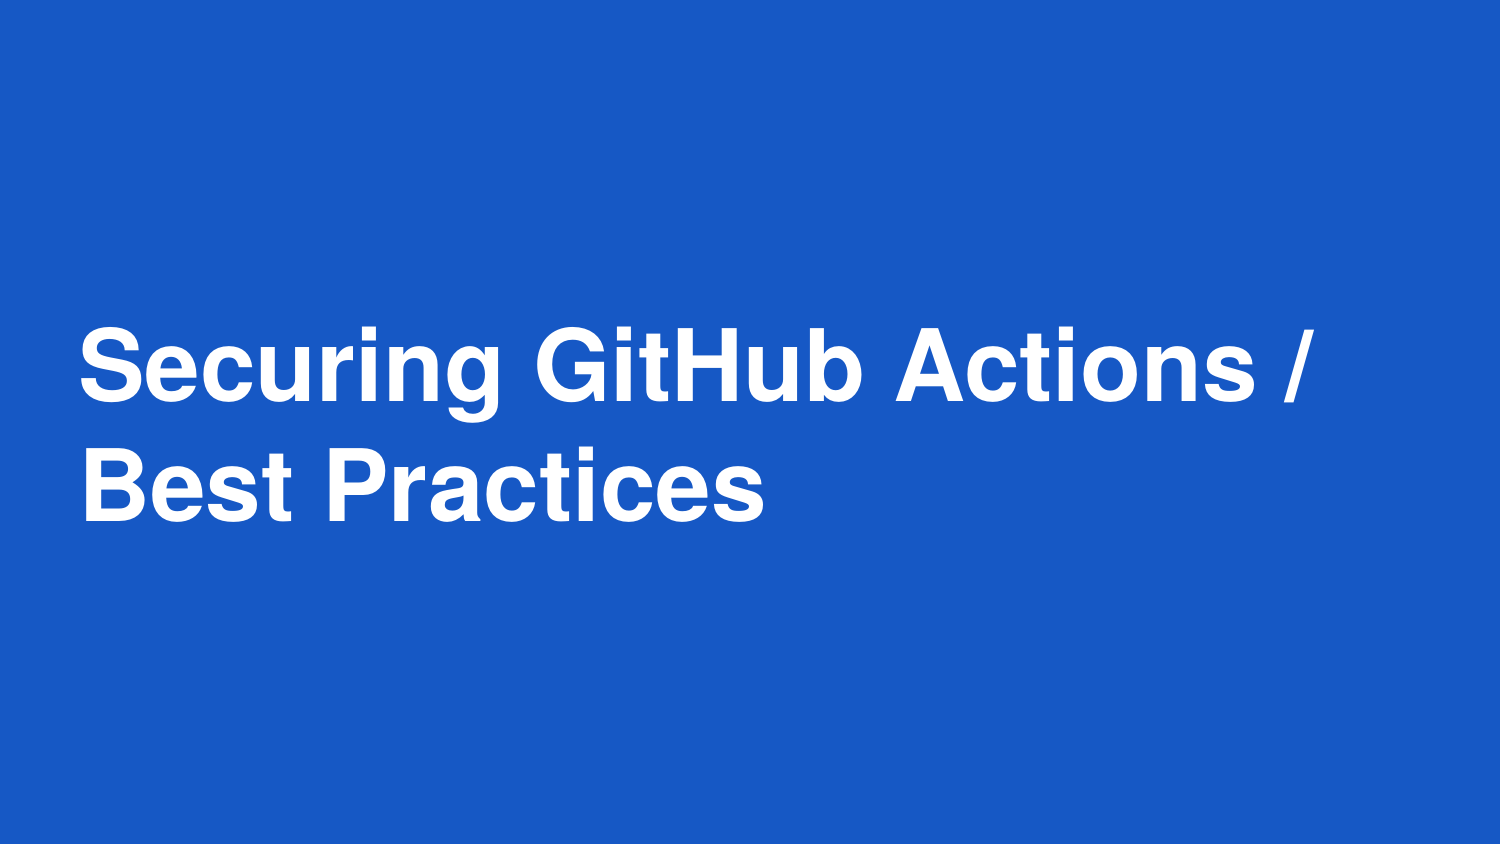

# Securing GitHub Actions / Best Practices